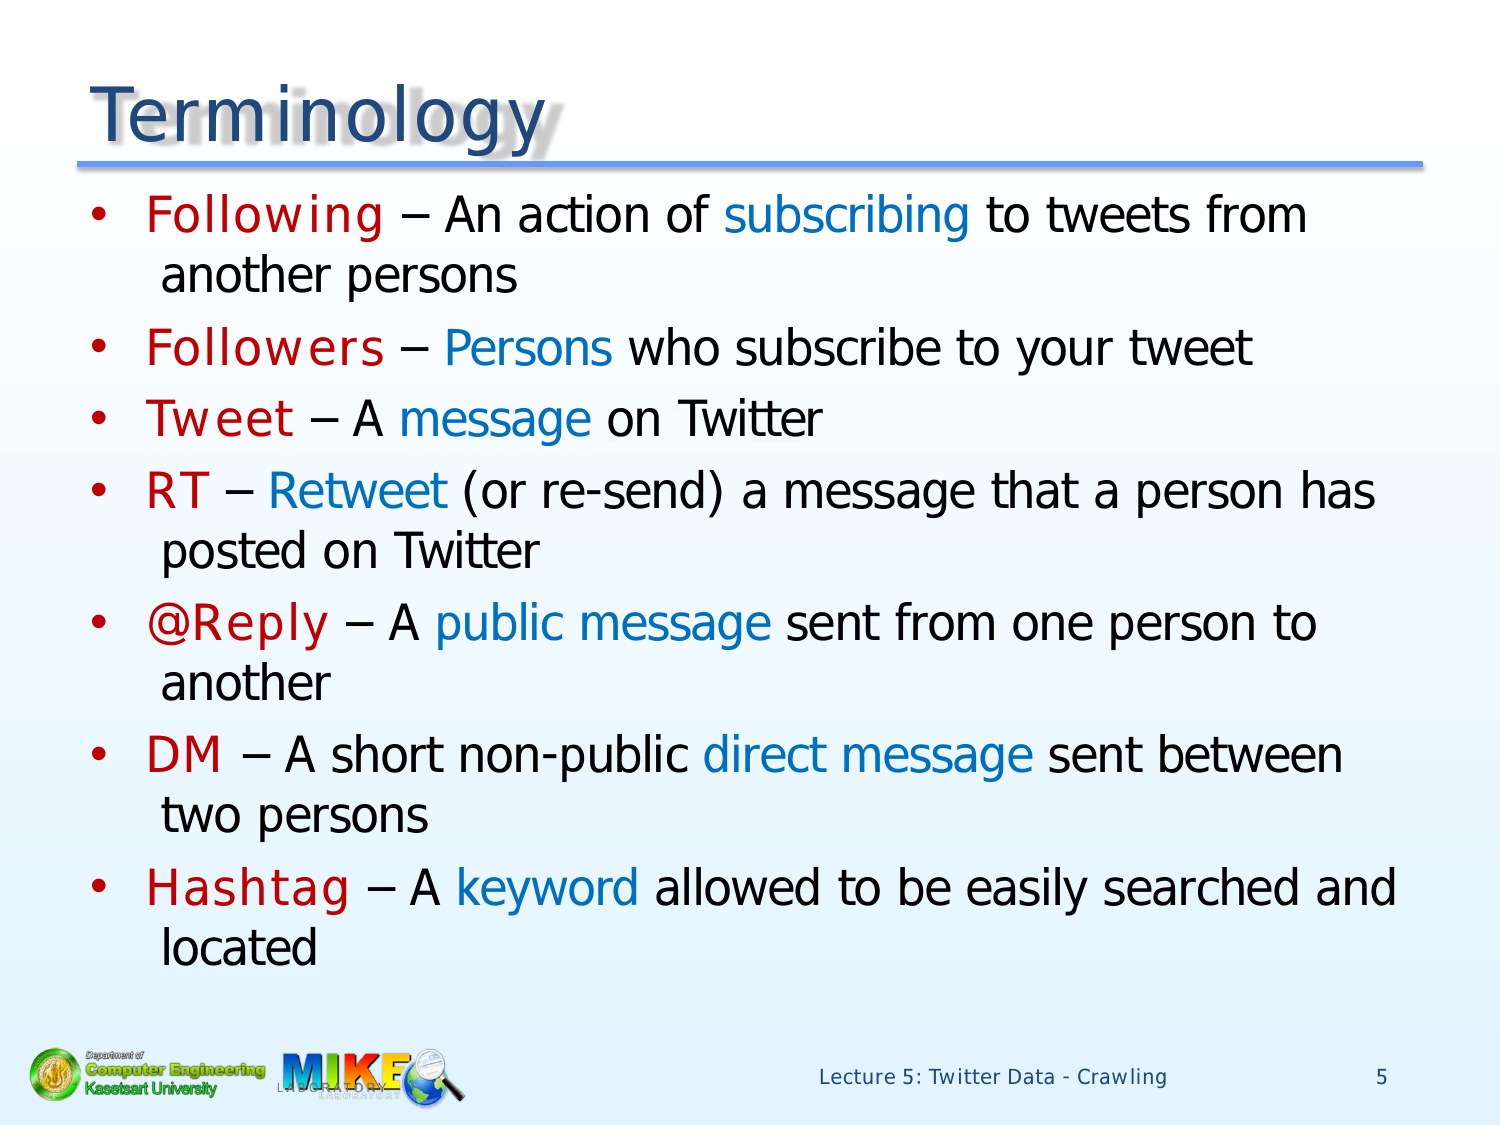

# Terminology
Following – An action of subscribing to tweets from  another persons
Followers – Persons who subscribe to your tweet
Tweet – A message on Twitter
RT – Retweet (or re-send) a message that a person has  posted on Twitter
@Reply – A public message sent from one person to  another
DM – A short non-public direct message sent between  two persons
Hashtag – A keyword allowed to be easily searched and  located
Lecture 5: Twitter Data - Crawling
5